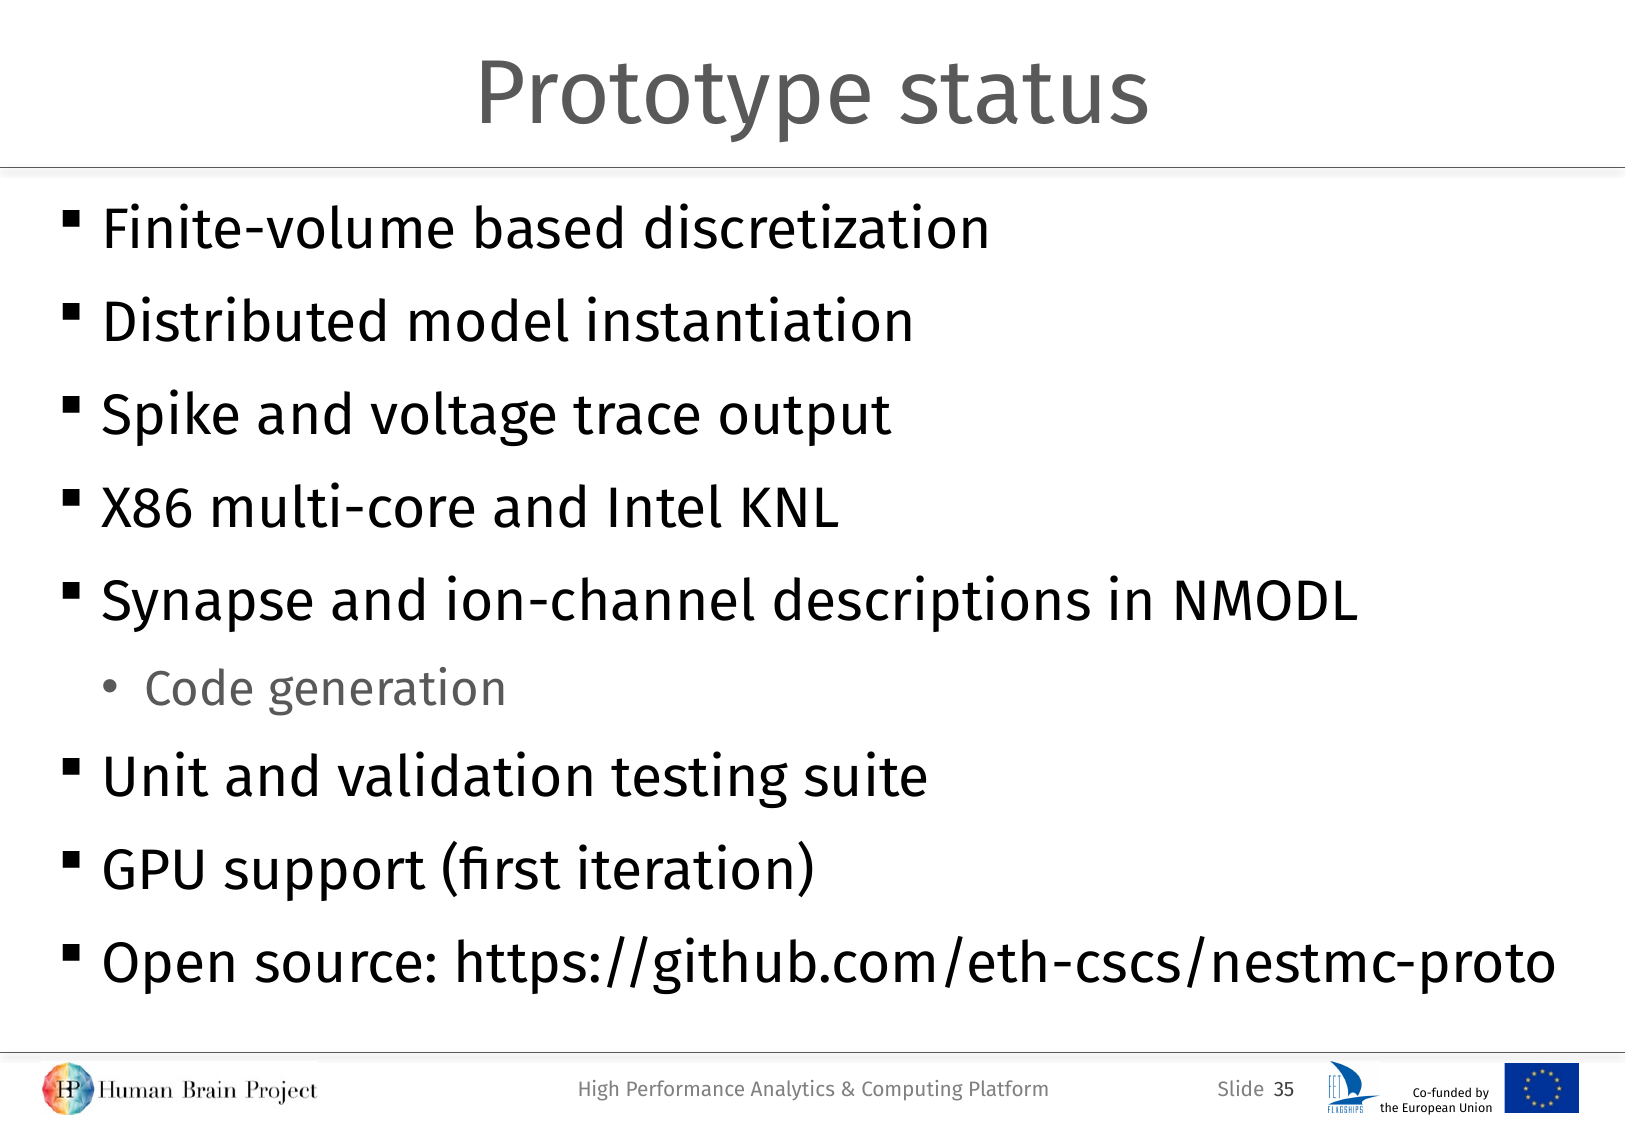

# Prototype status
Finite-volume based discretization
Distributed model instantiation
Spike and voltage trace output
X86 multi-core and Intel KNL
Synapse and ion-channel descriptions in NMODL
Code generation
Unit and validation testing suite
GPU support (first iteration)
Open source: https://github.com/eth-cscs/nestmc-proto
35